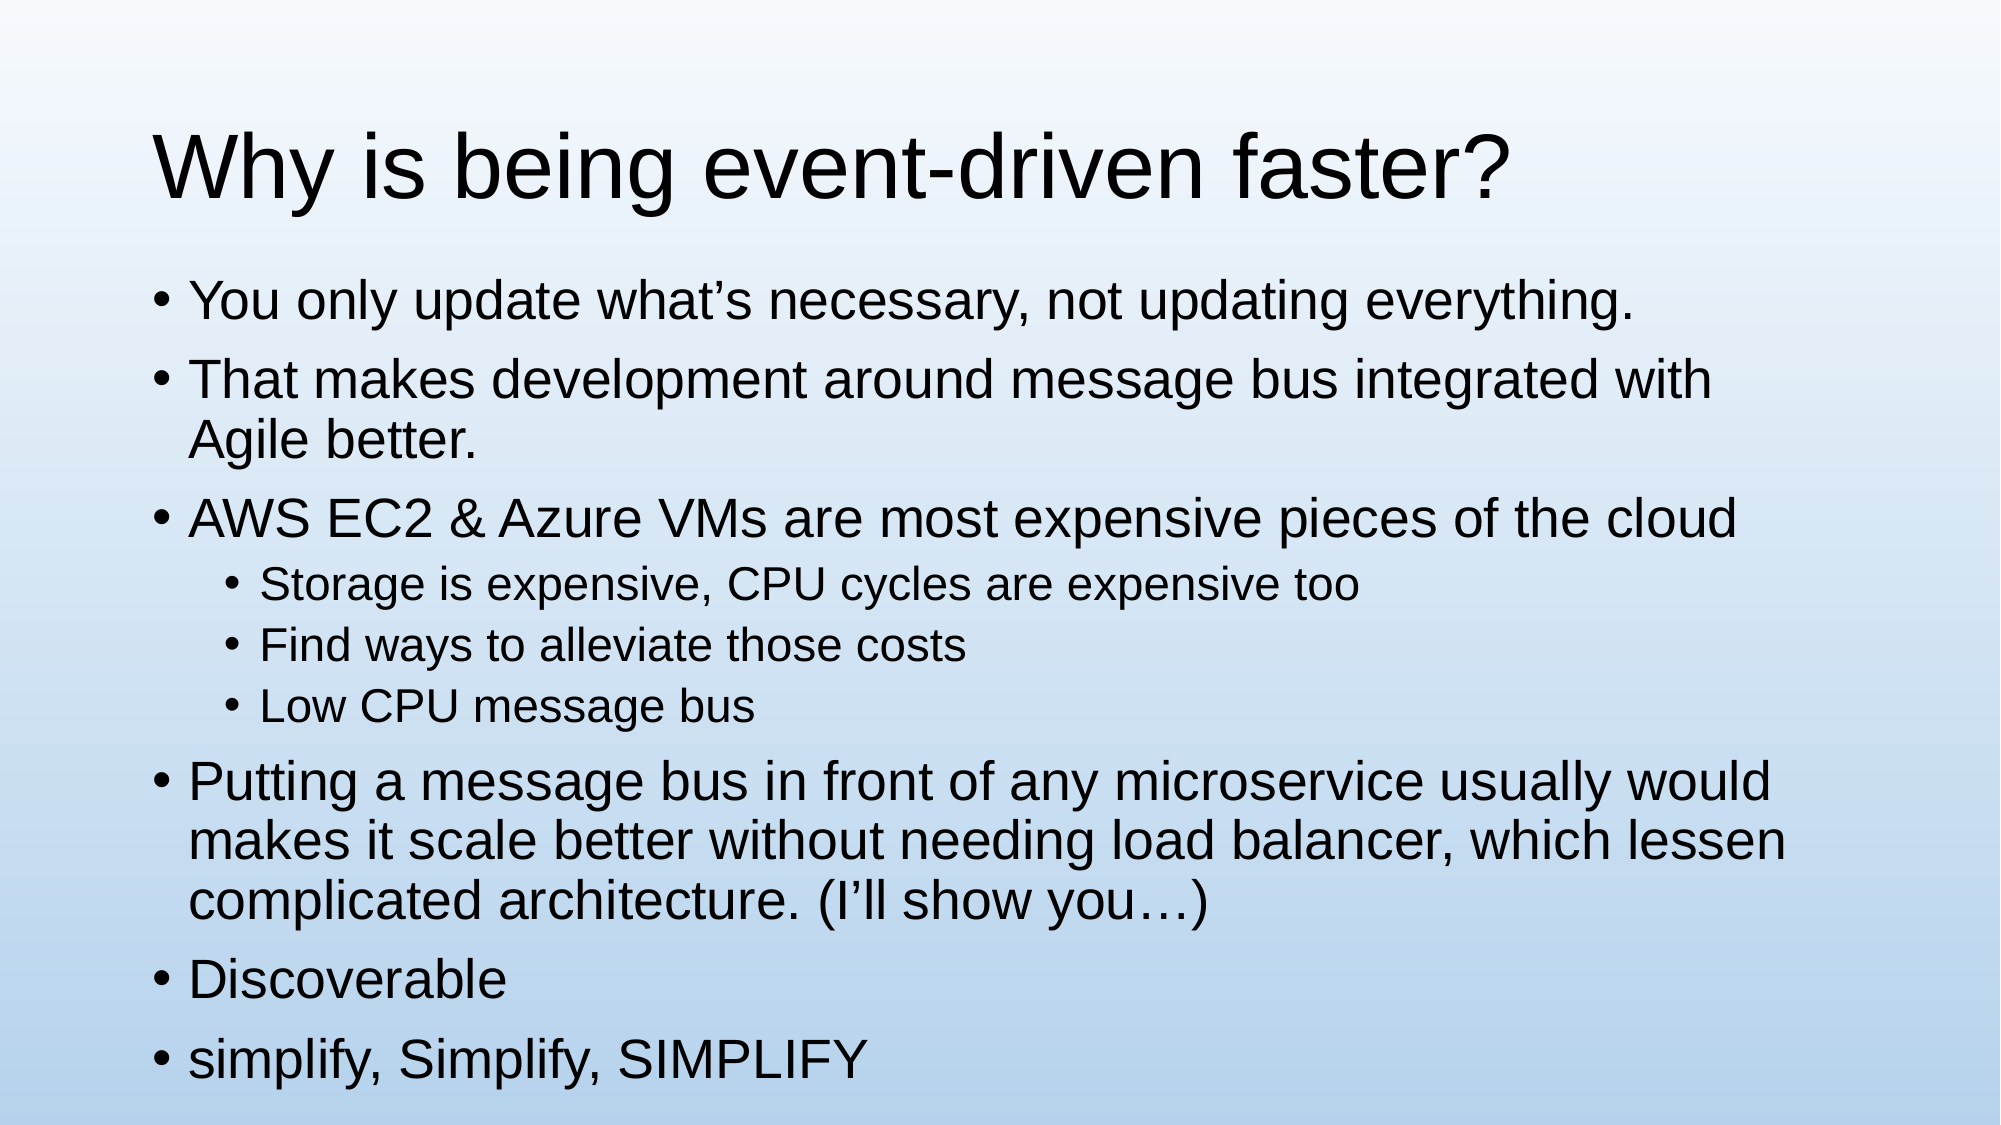

# Why is being event-driven faster?
You only update what’s necessary, not updating everything.
That makes development around message bus integrated with Agile better.
AWS EC2 & Azure VMs are most expensive pieces of the cloud
Storage is expensive, CPU cycles are expensive too
Find ways to alleviate those costs
Low CPU message bus
Putting a message bus in front of any microservice usually would makes it scale better without needing load balancer, which lessen complicated architecture. (I’ll show you…)
Discoverable
simplify, Simplify, SIMPLIFY